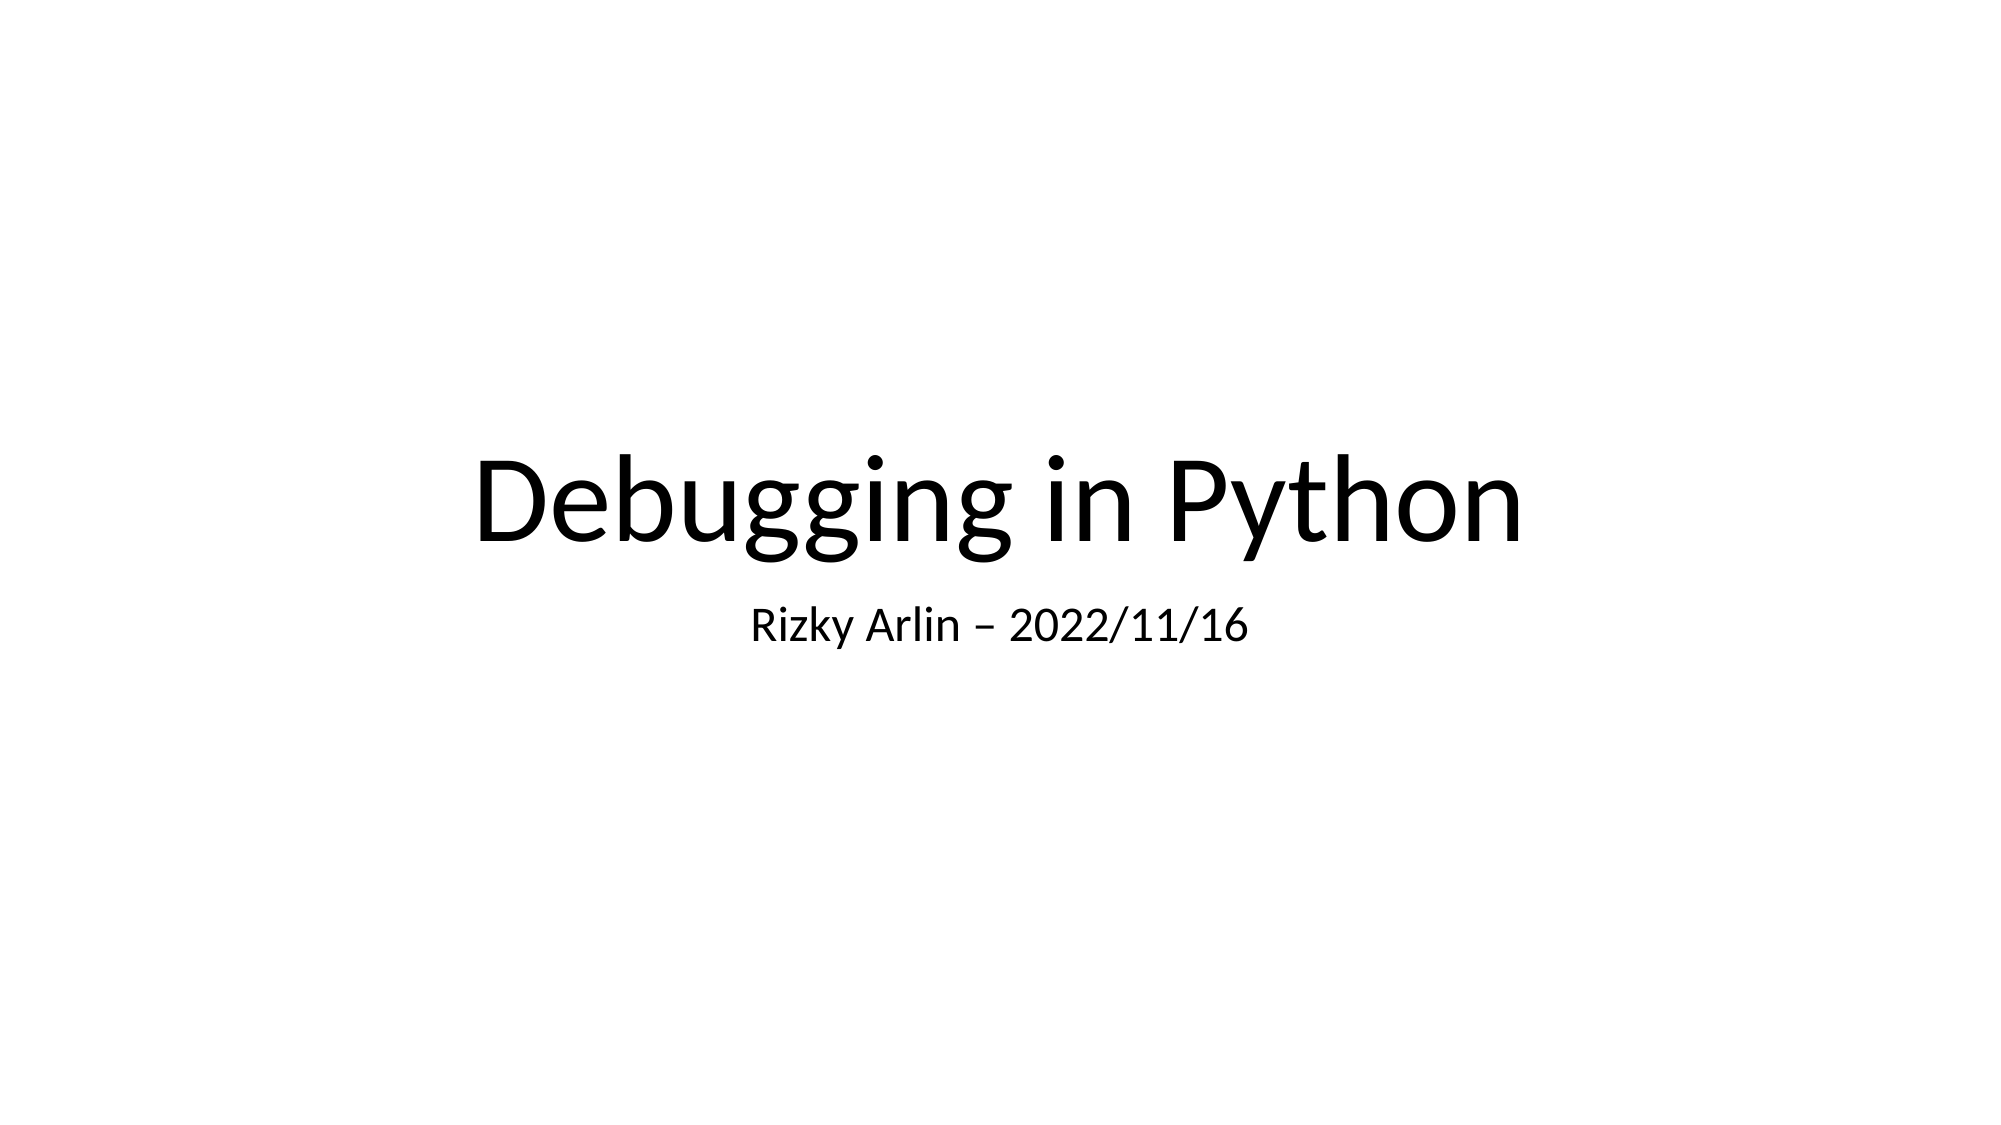

# Debugging in Python
Rizky Arlin – 2022/11/16